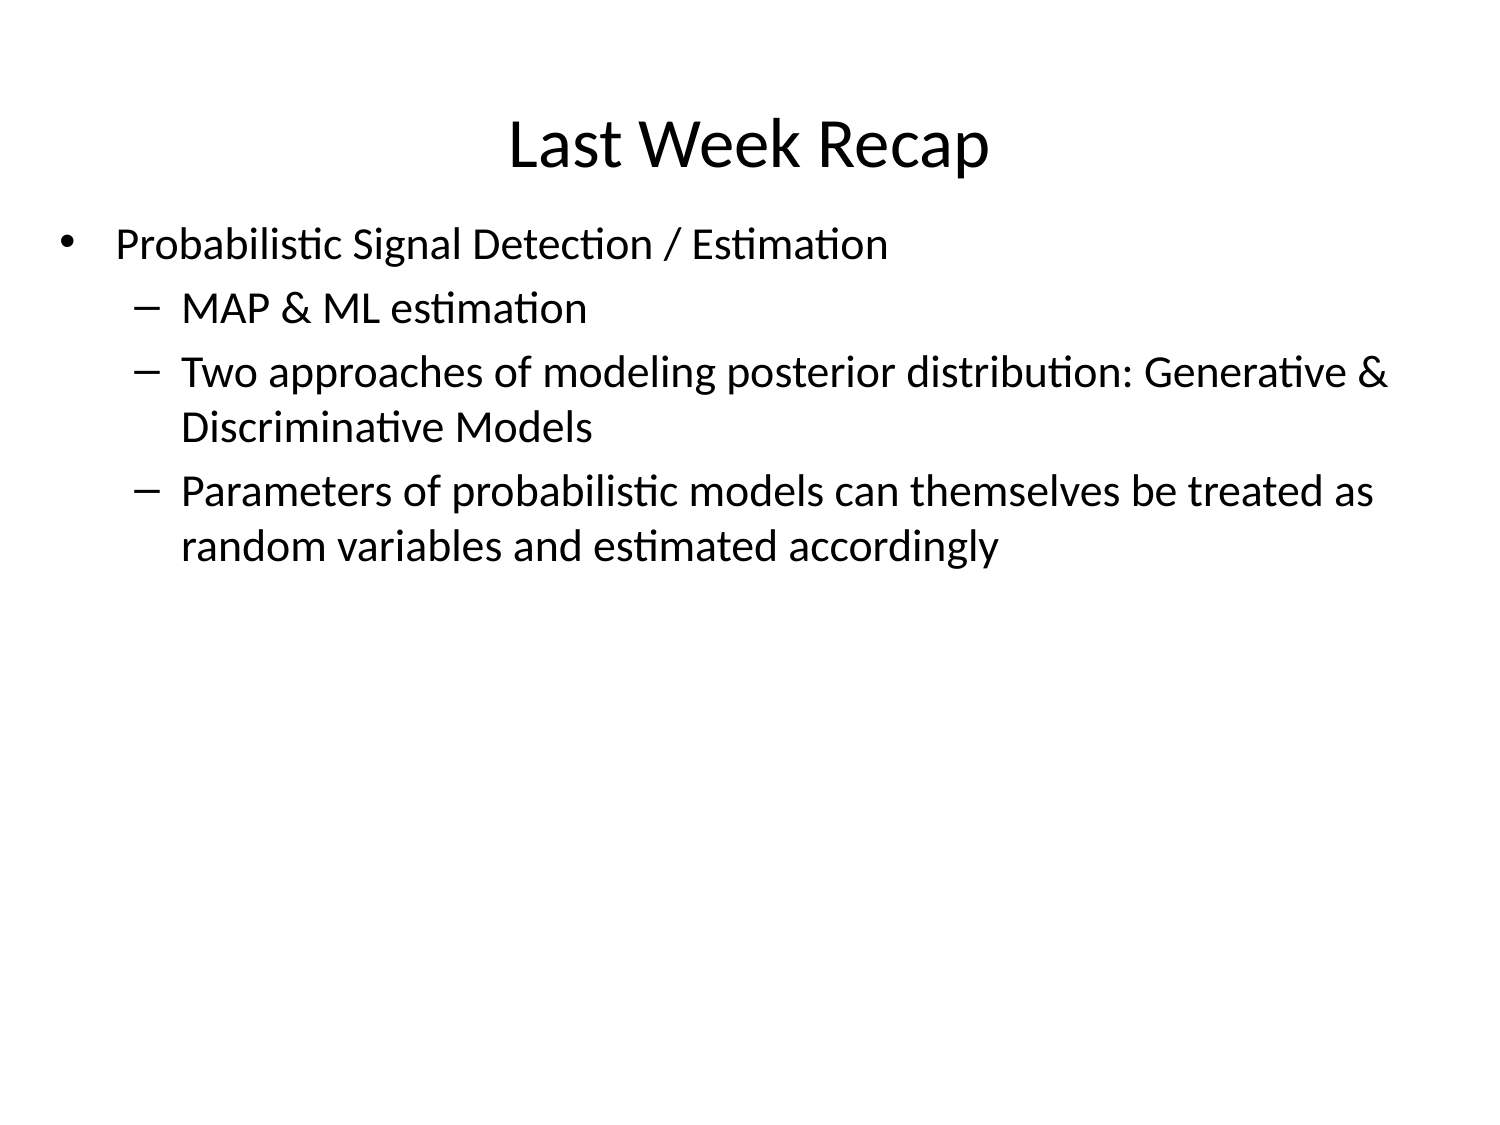

# Last Week Recap
Probabilistic Signal Detection / Estimation
MAP & ML estimation
Two approaches of modeling posterior distribution: Generative & Discriminative Models
Parameters of probabilistic models can themselves be treated as random variables and estimated accordingly